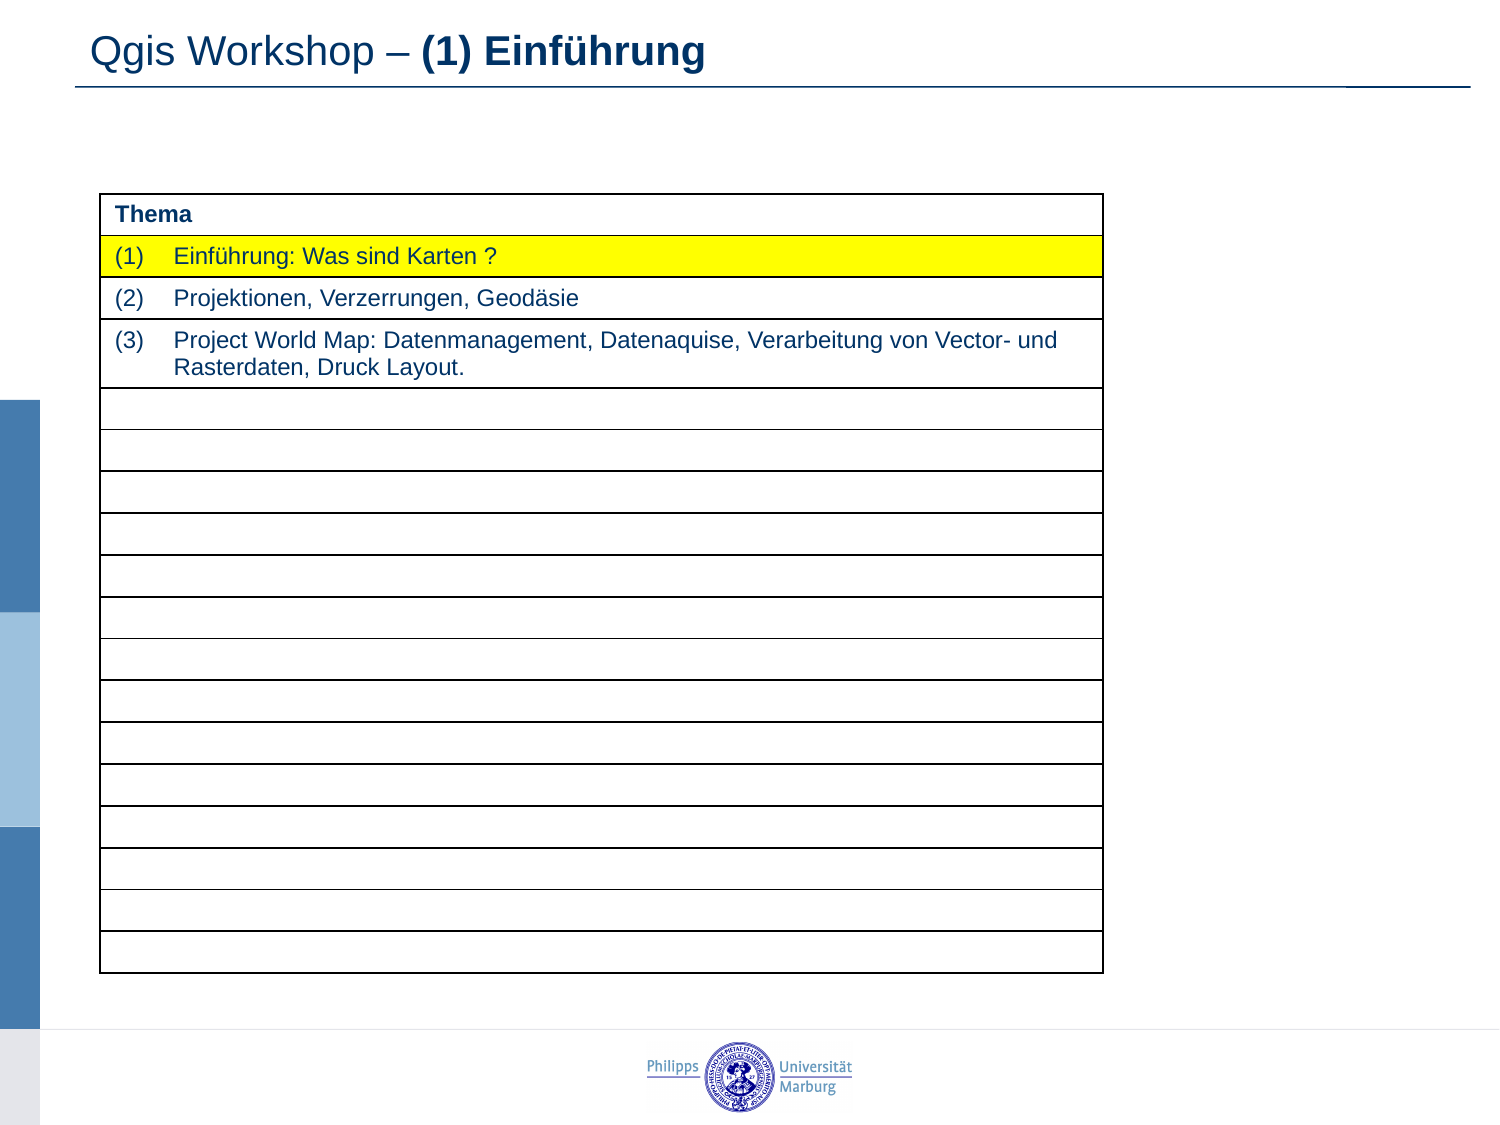

Qgis Workshop – (1) Einführung

| Thema |
| --- |
| (1) Einführung: Was sind Karten ? |
| (2) Projektionen, Verzerrungen, Geodäsie |
| (3) Project World Map: Datenmanagement, Datenaquise, Verarbeitung von Vector- und Rasterdaten, Druck Layout. |
|  |
|  |
|  |
|  |
|  |
|  |
|  |
|  |
|  |
|  |
|  |
|  |
|  |
|  |